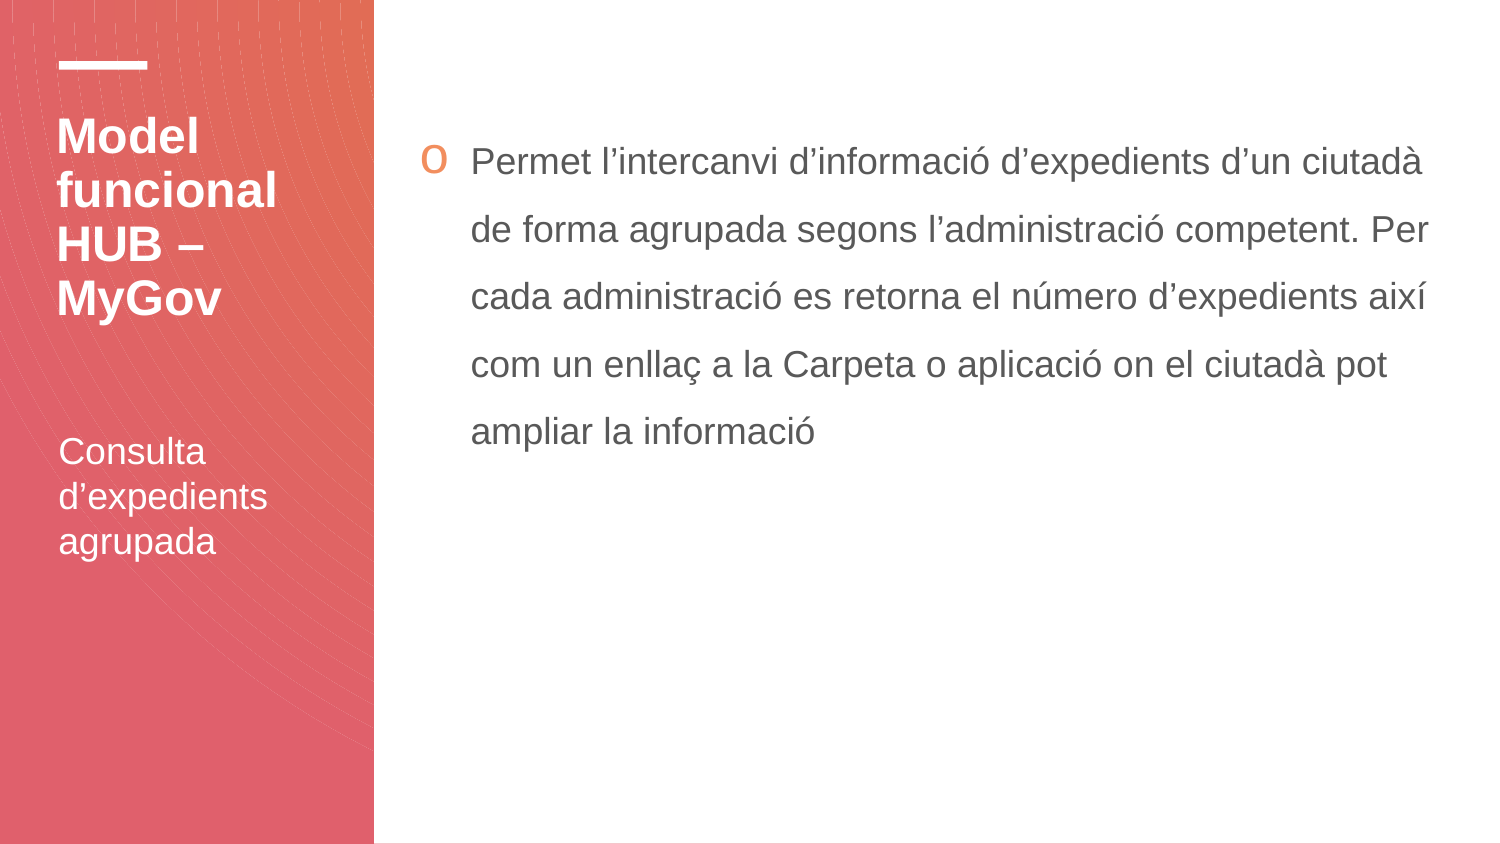

# Model funcional HUB – MyGov
Permet l’intercanvi d’informació d’expedients d’un ciutadà de forma agrupada segons l’administració competent. Per cada administració es retorna el número d’expedients així com un enllaç a la Carpeta o aplicació on el ciutadà pot ampliar la informació

Consulta d’expedients agrupada